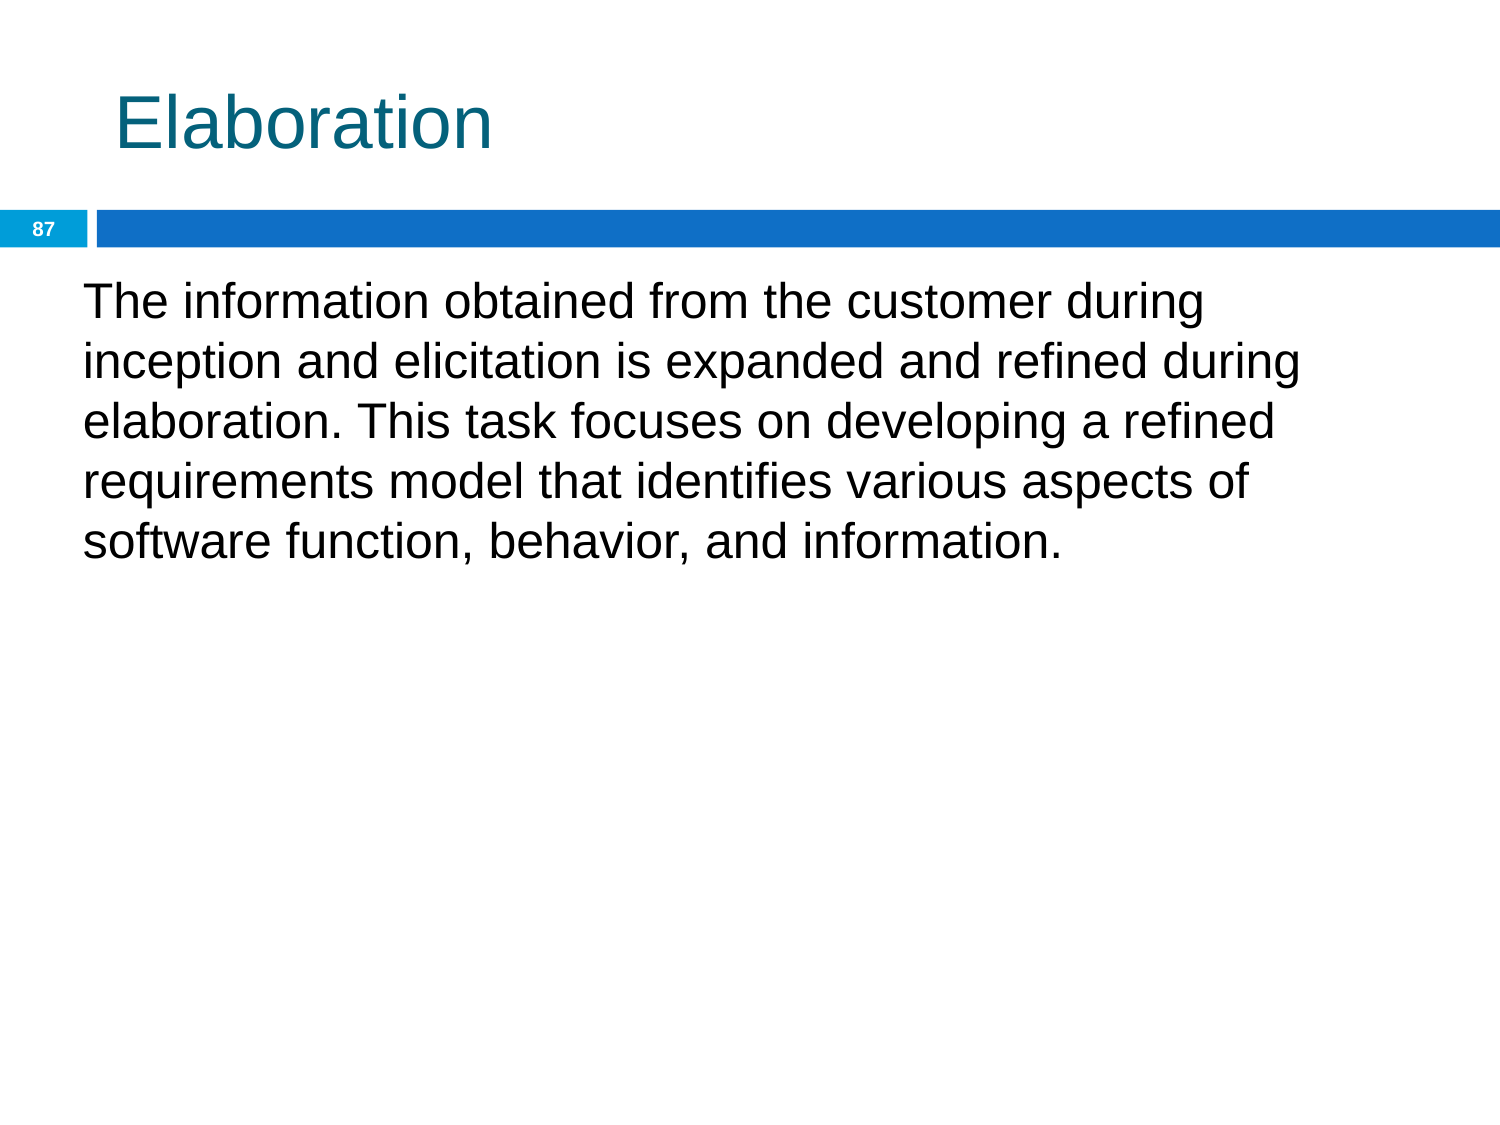

# Elaboration
87
The information obtained from the customer during inception and elicitation is expanded and refined during elaboration. This task focuses on developing a refined requirements model that identifies various aspects of software function, behavior, and information.